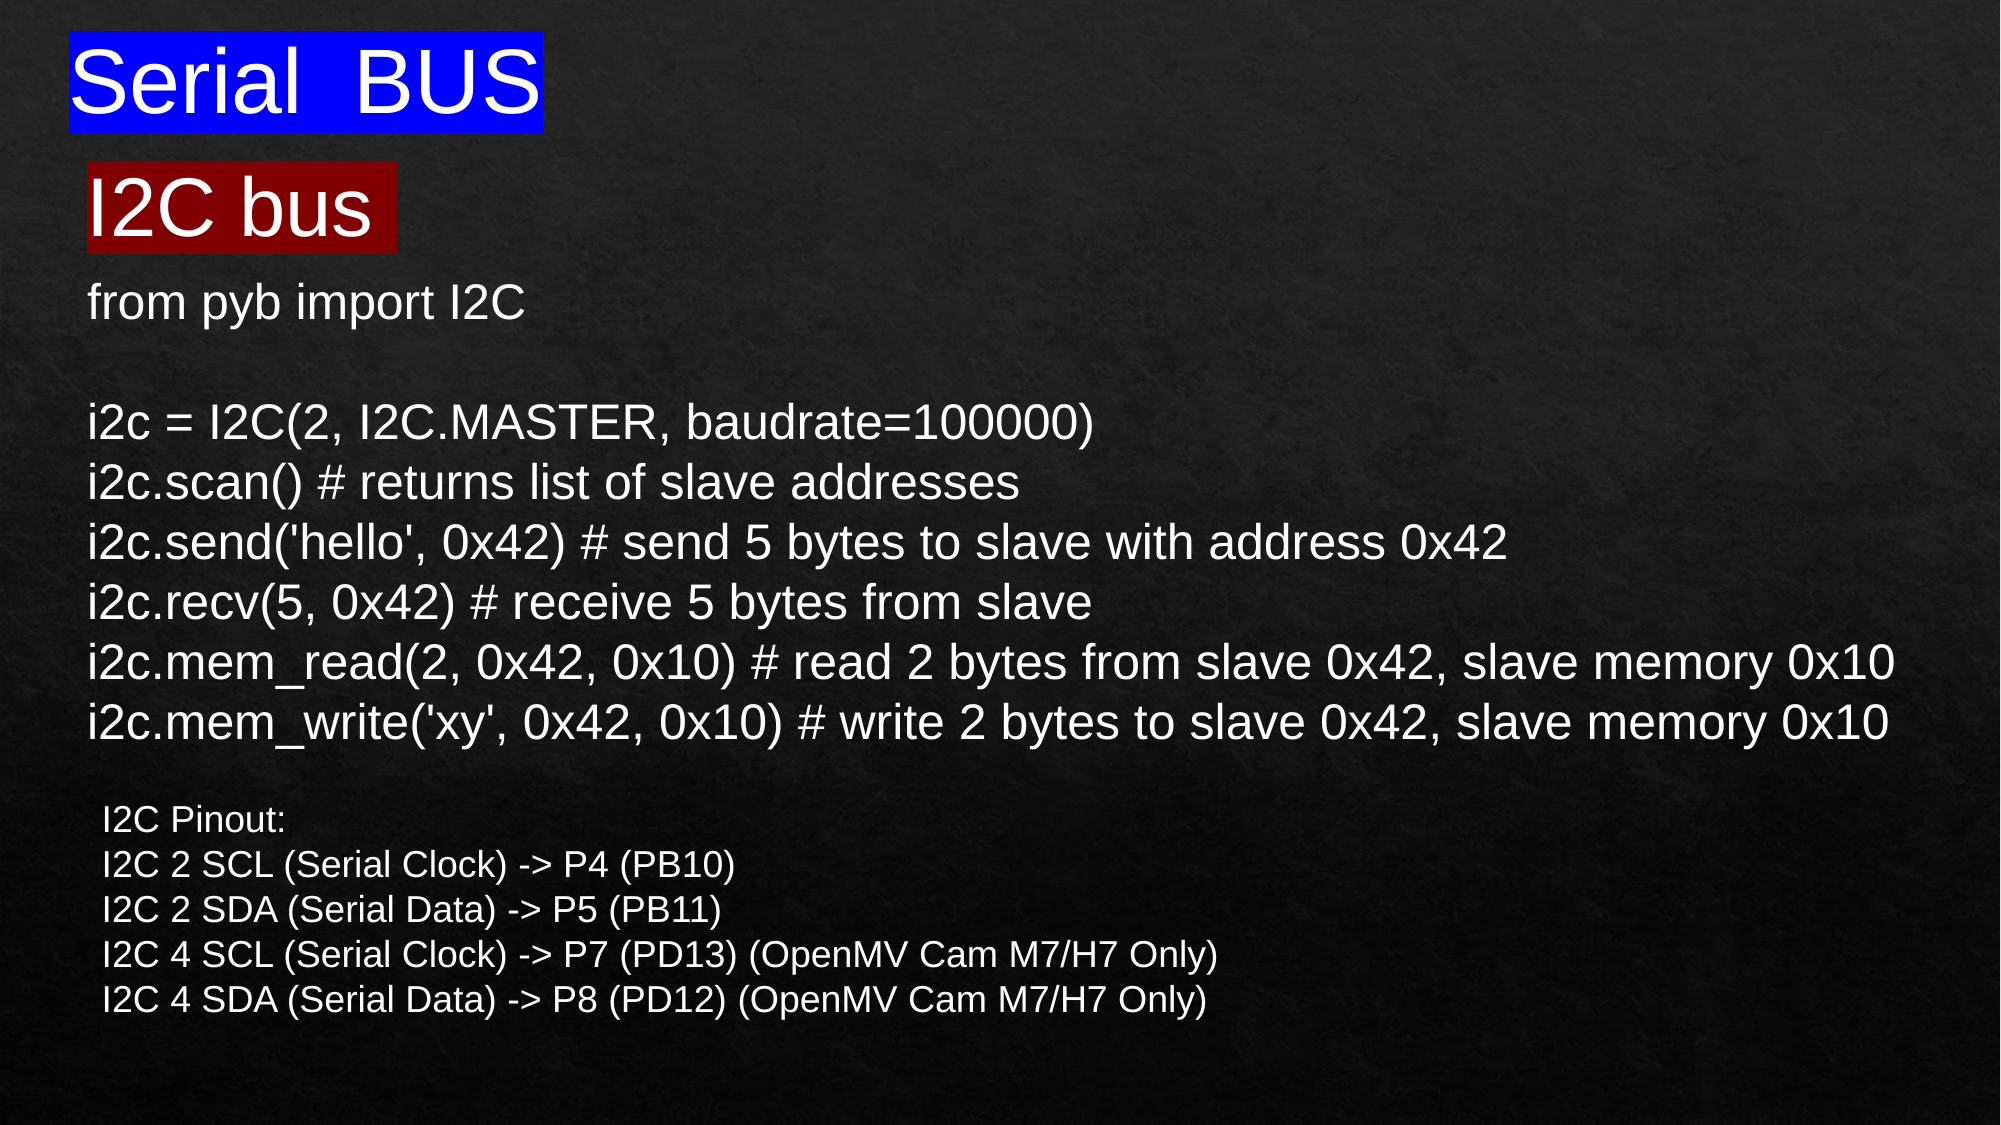

Serial  BUS
I2C bus
from pyb import I2C

i2c = I2C(2, I2C.MASTER, baudrate=100000)
i2c.scan() # returns list of slave addresses
i2c.send('hello', 0x42) # send 5 bytes to slave with address 0x42
i2c.recv(5, 0x42) # receive 5 bytes from slave
i2c.mem_read(2, 0x42, 0x10) # read 2 bytes from slave 0x42, slave memory 0x10
i2c.mem_write('xy', 0x42, 0x10) # write 2 bytes to slave 0x42, slave memory 0x10
I2C Pinout:
I2C 2 SCL (Serial Clock) -> P4 (PB10)
I2C 2 SDA (Serial Data) -> P5 (PB11)
I2C 4 SCL (Serial Clock) -> P7 (PD13) (OpenMV Cam M7/H7 Only)
I2C 4 SDA (Serial Data) -> P8 (PD12) (OpenMV Cam M7/H7 Only)